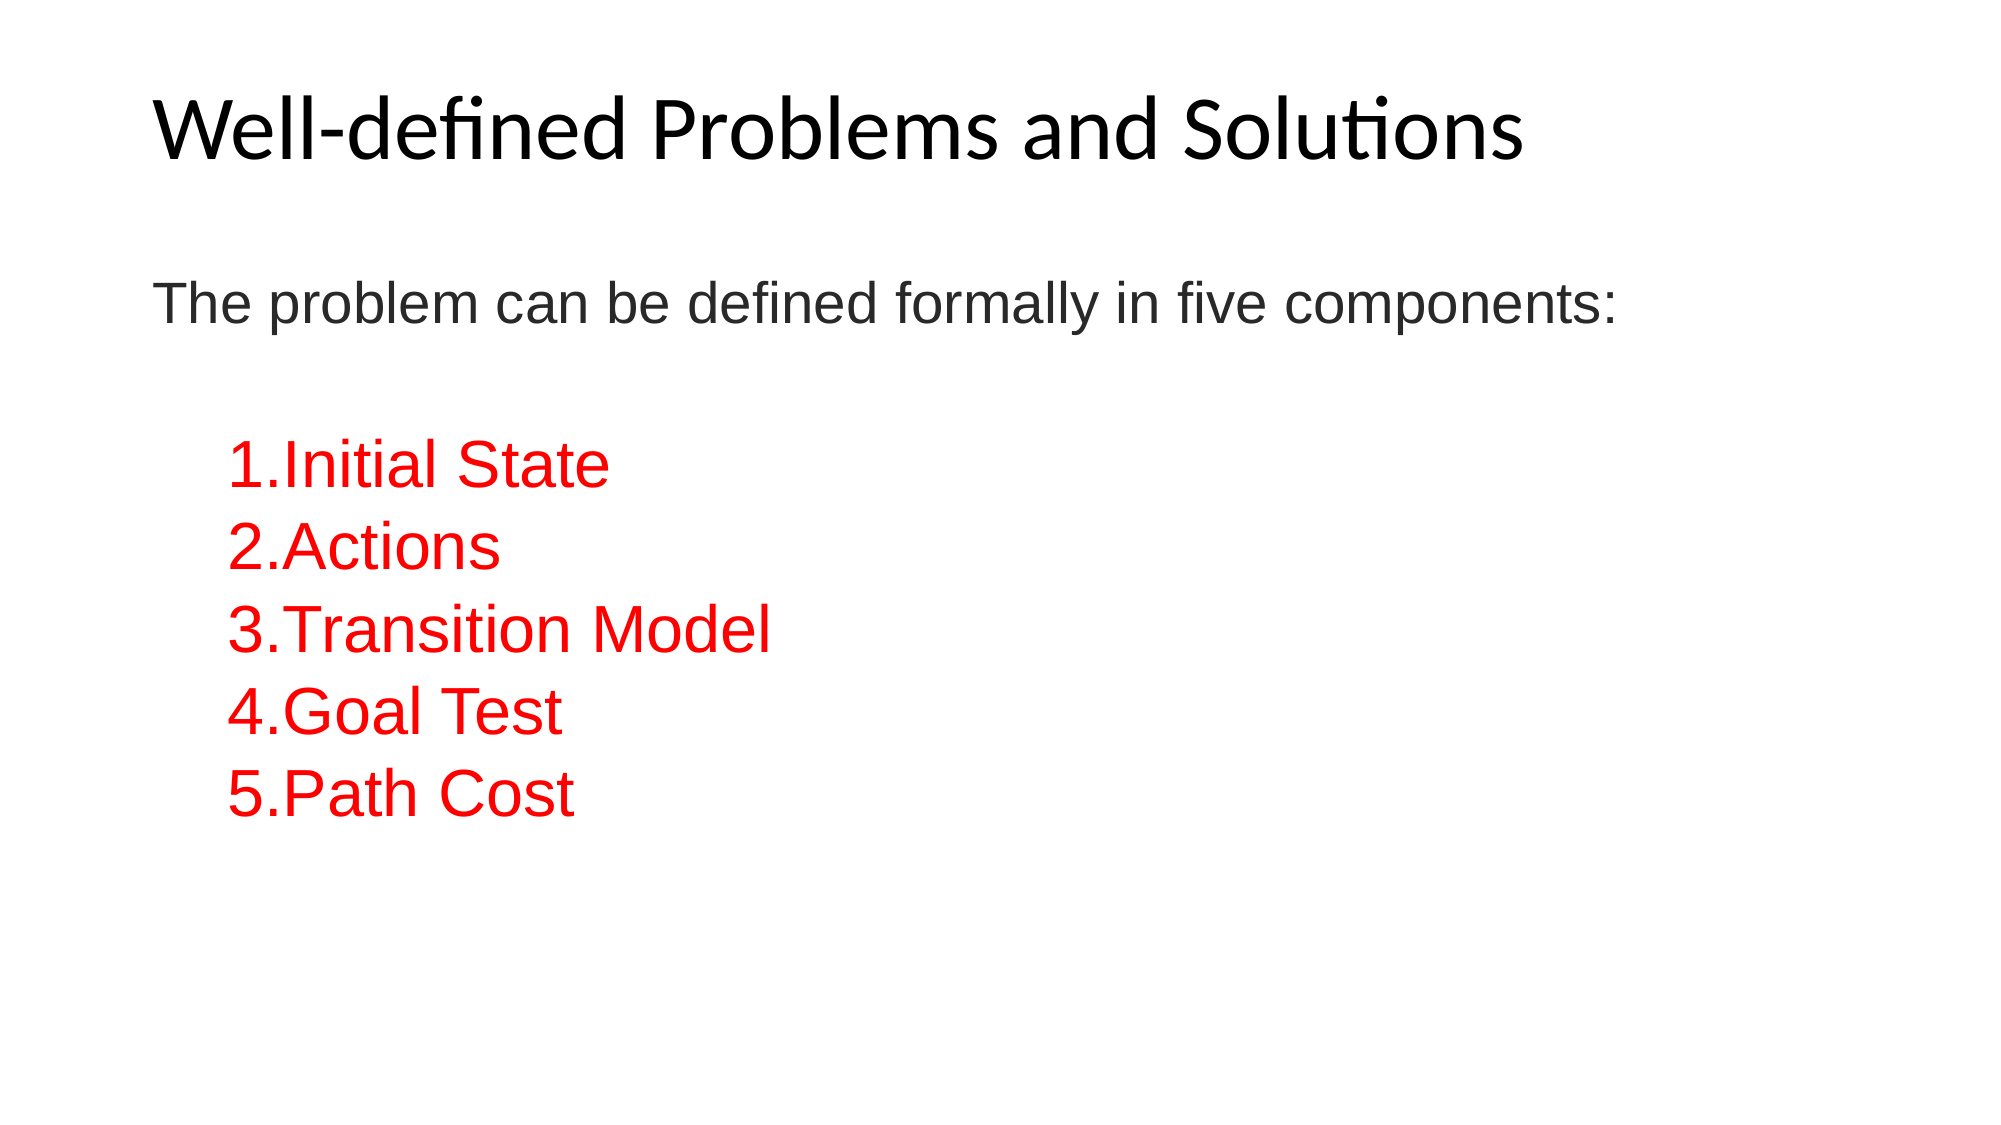

# Well-defined Problems and Solutions
The problem can be defined formally in five components:

Initial State
Actions
Transition Model
Goal Test
Path Cost